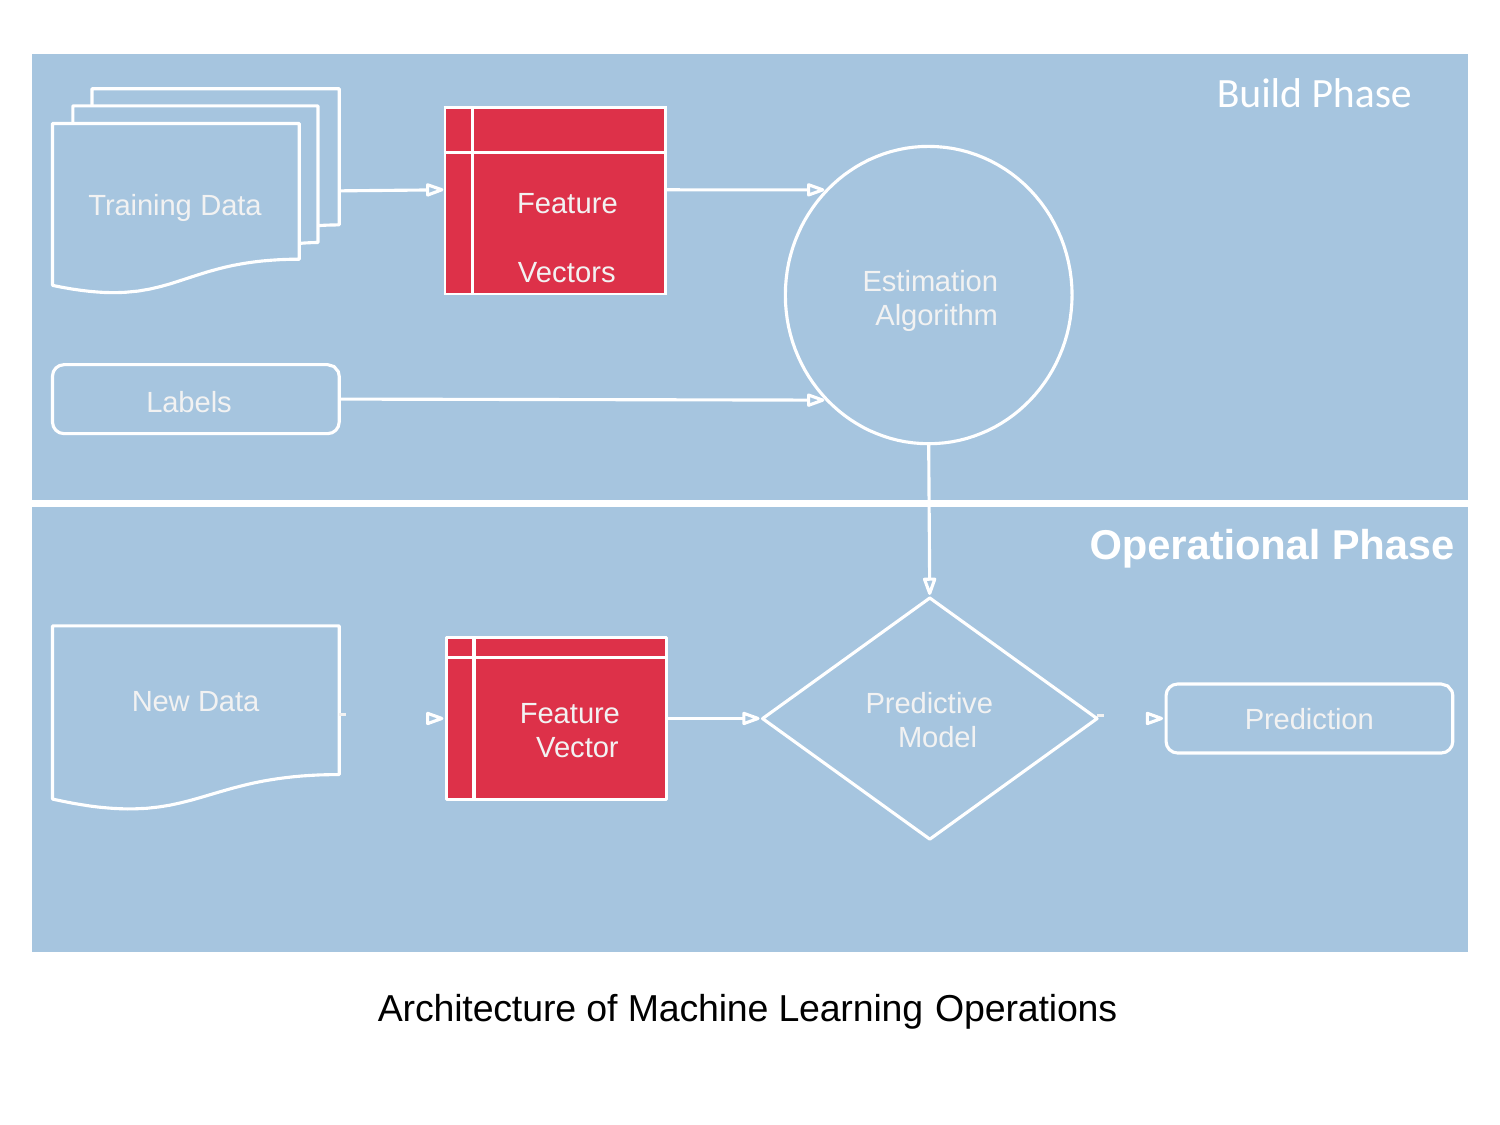

# Build Phase

|  |  |
| --- | --- |
|  | Feature Vectors |

Training Data

Estimation  Algorithm

Labels

Operational Phase

New Data

Predictive  Model
Feature  Vector
Prediction

Architecture of Machine Learning Operations